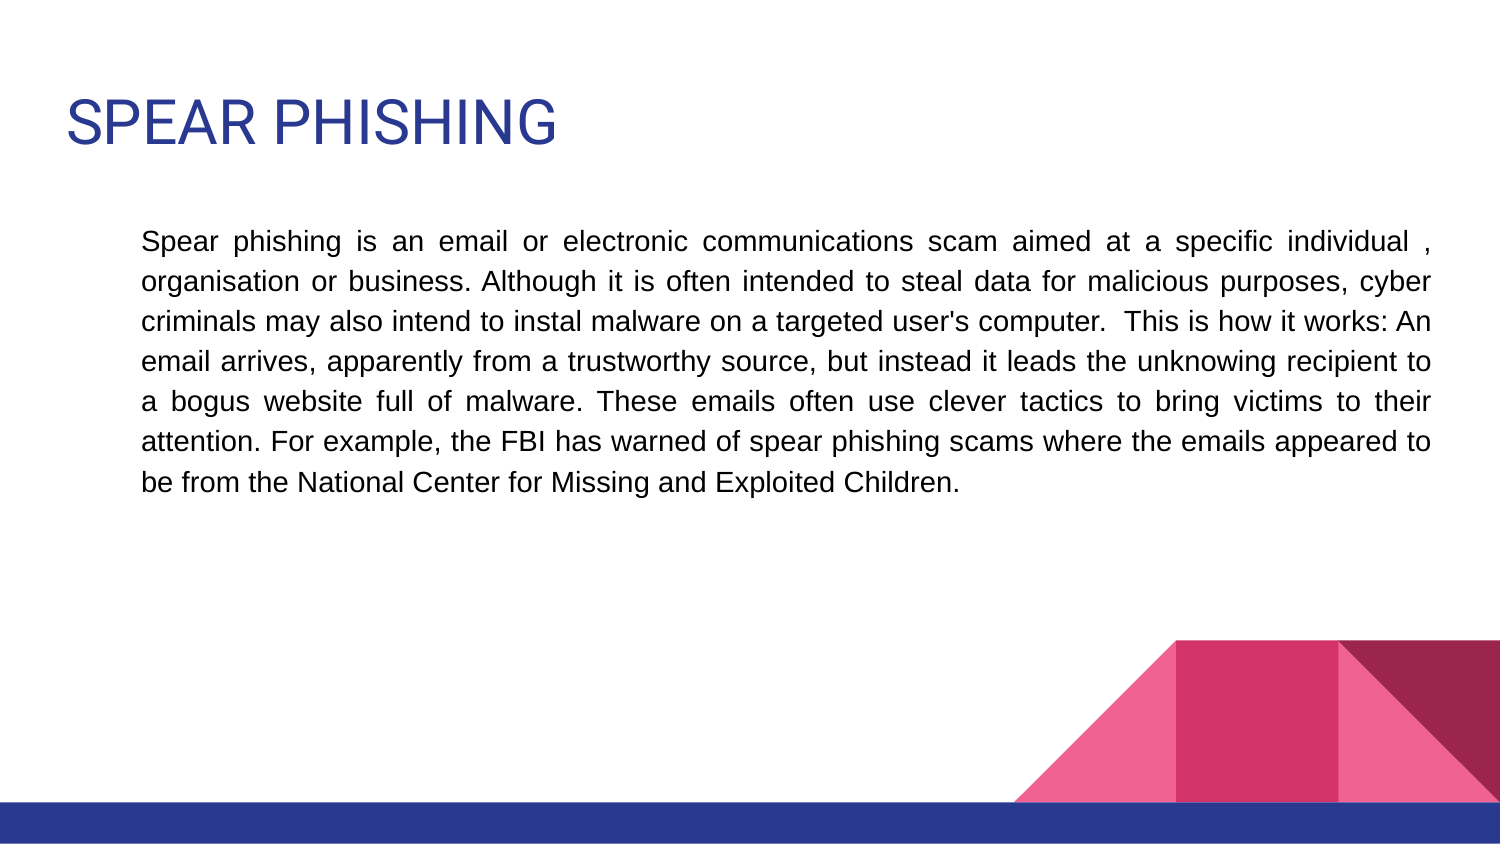

# SPEAR PHISHING
Spear phishing is an email or electronic communications scam aimed at a specific individual , organisation or business. Although it is often intended to steal data for malicious purposes, cyber criminals may also intend to instal malware on a targeted user's computer.  This is how it works: An email arrives, apparently from a trustworthy source, but instead it leads the unknowing recipient to a bogus website full of malware. These emails often use clever tactics to bring victims to their attention. For example, the FBI has warned of spear phishing scams where the emails appeared to be from the National Center for Missing and Exploited Children.